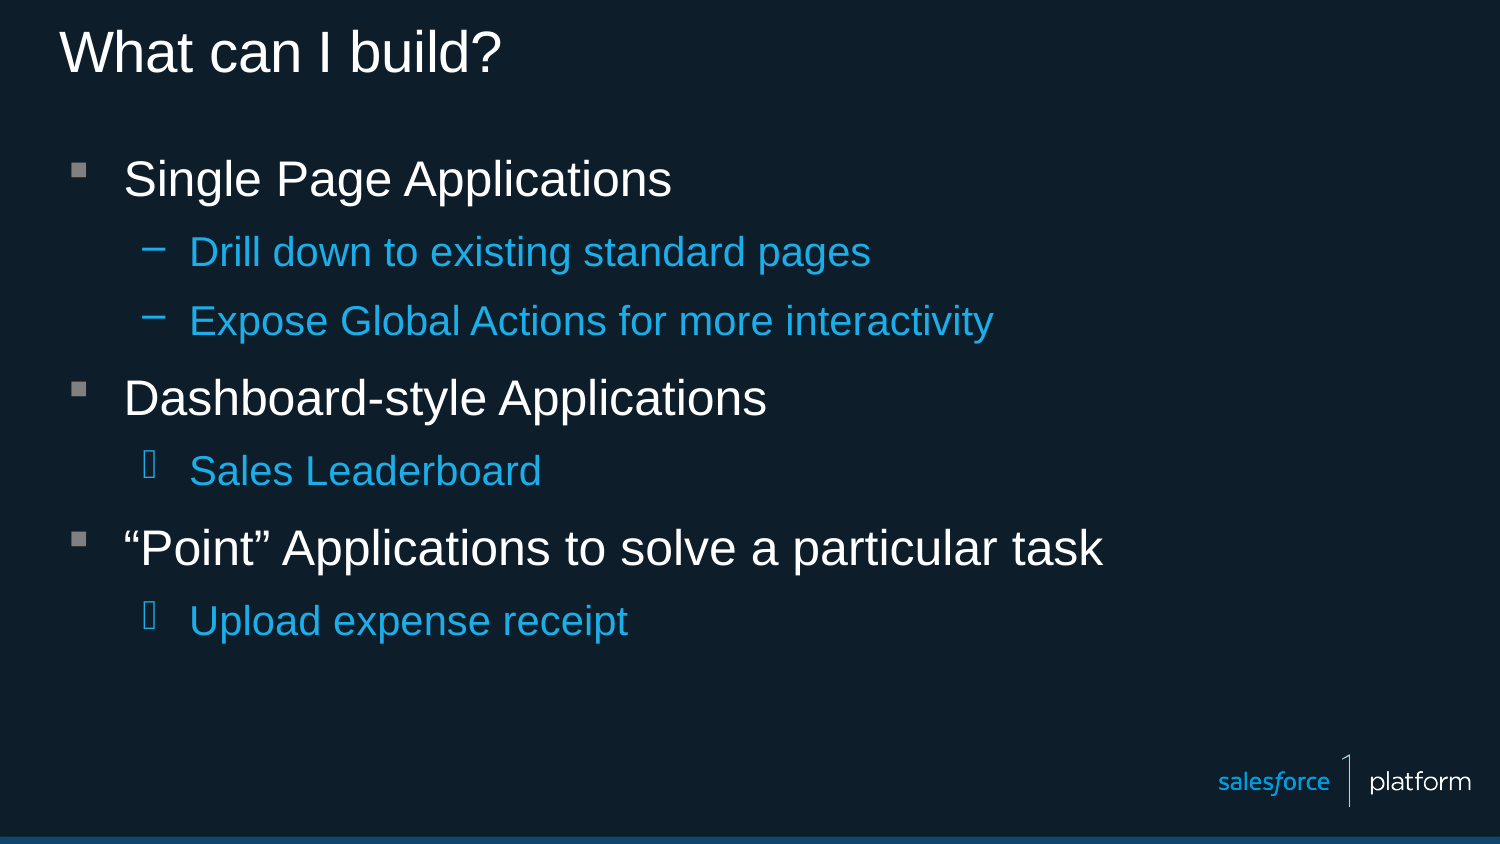

# What can I build?
Single Page Applications
Drill down to existing standard pages
Expose Global Actions for more interactivity
Dashboard-style Applications
Sales Leaderboard
“Point” Applications to solve a particular task
Upload expense receipt